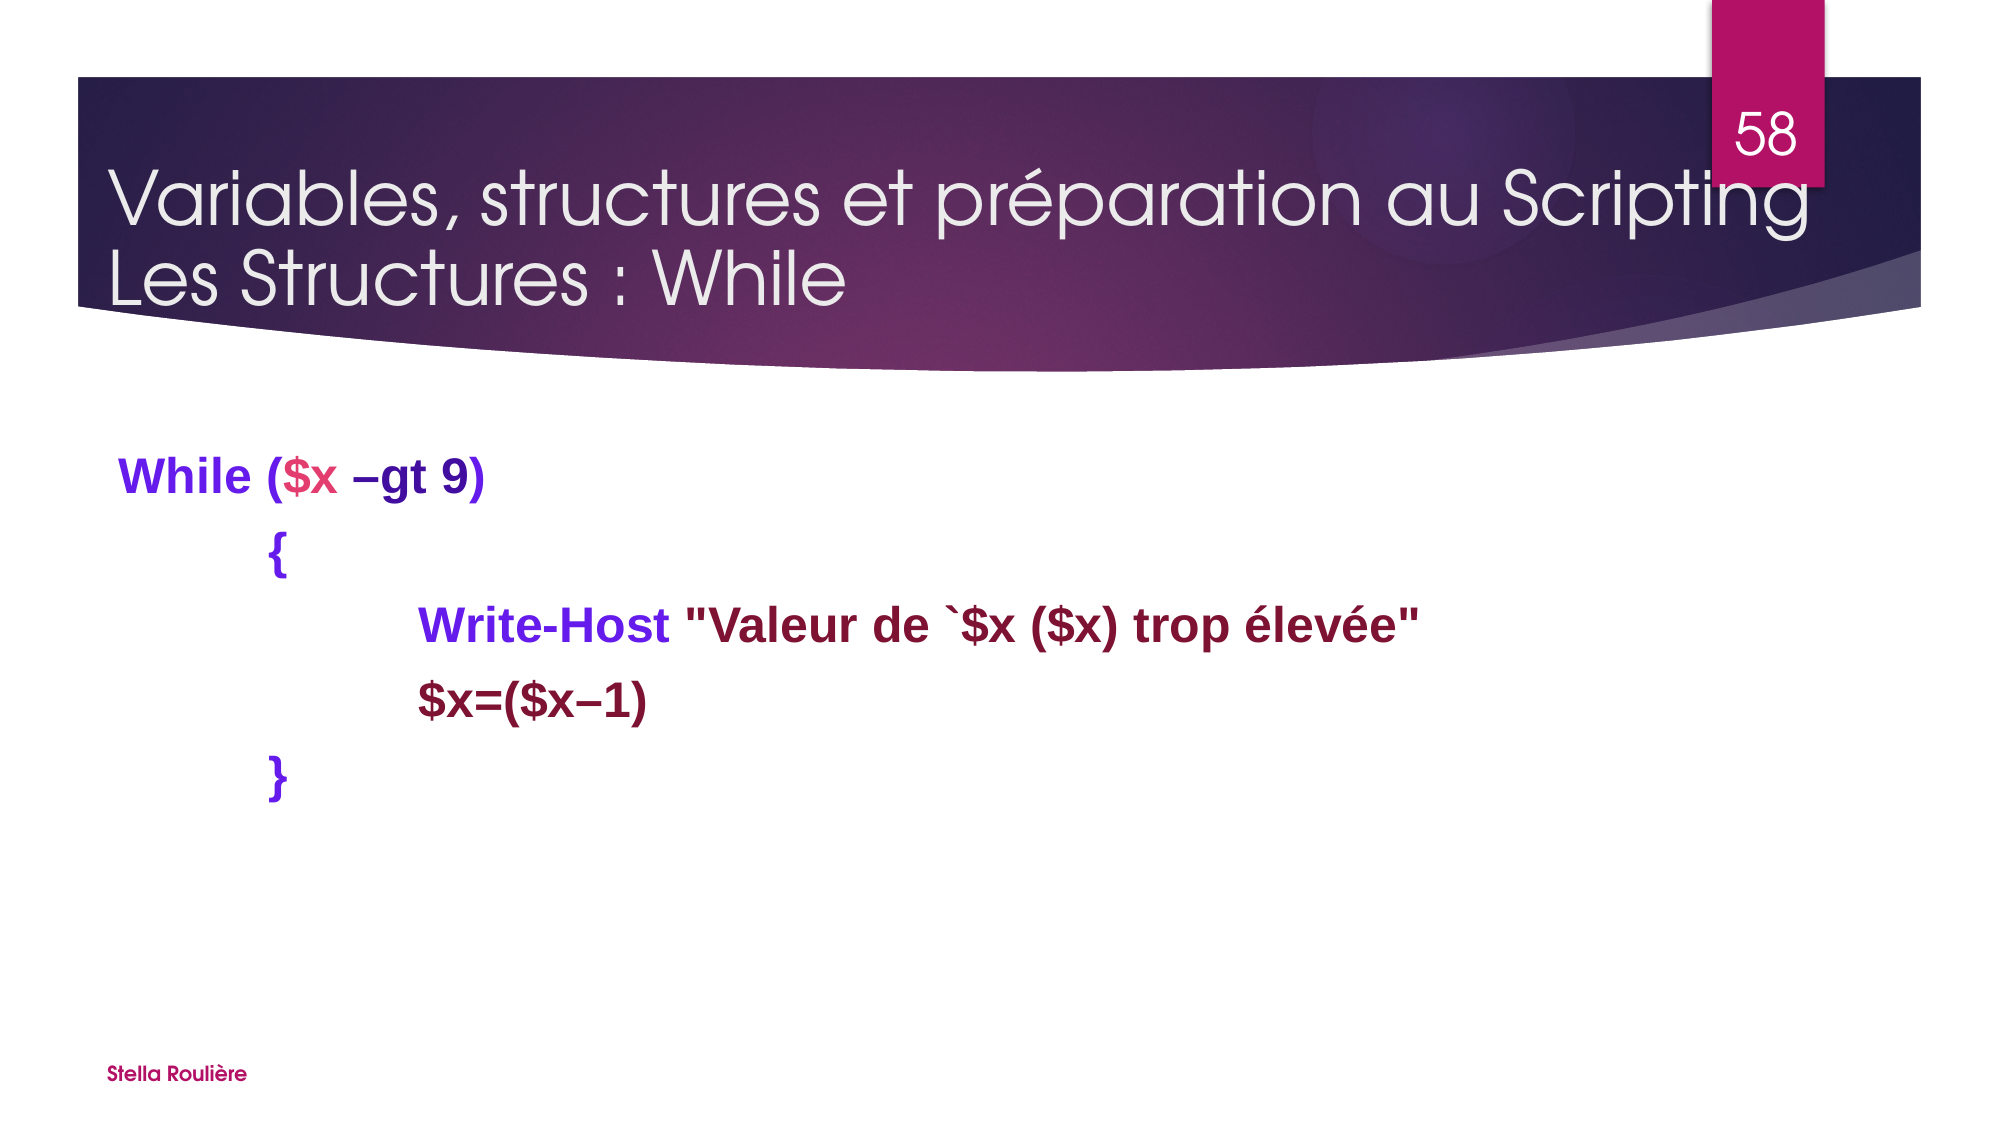

Variables, structures et préparation au Scripting
58
# Les Structures : While
While ($x –gt 9)
	{
		Write-Host "Valeur de `$x ($x) trop élevée"
		$x=($x–1)
	}

Stella Roulière